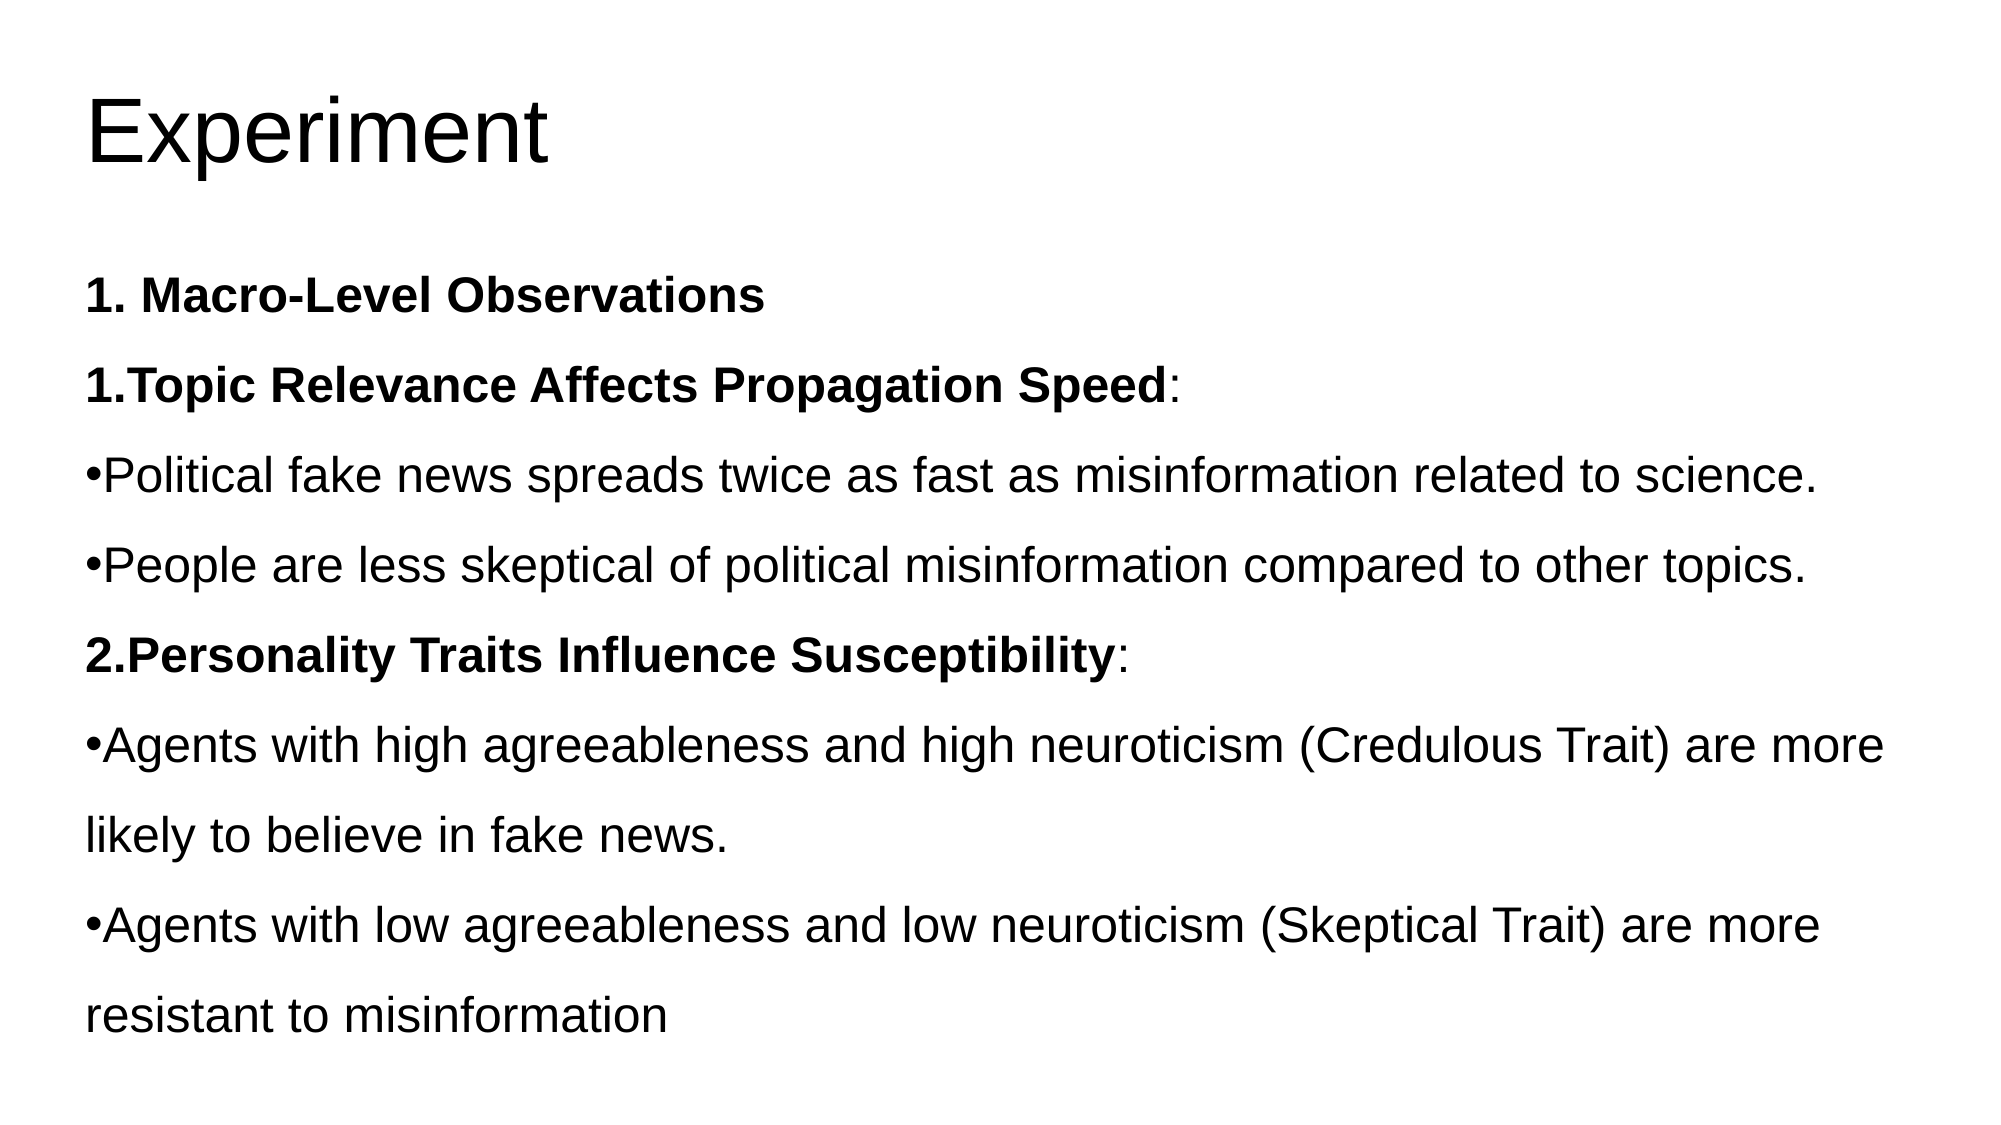

# Experiment
1. Macro-Level Observations
1.Topic Relevance Affects Propagation Speed:
Political fake news spreads twice as fast as misinformation related to science.
People are less skeptical of political misinformation compared to other topics.
2.Personality Traits Influence Susceptibility:
Agents with high agreeableness and high neuroticism (Credulous Trait) are more likely to believe in fake news.
Agents with low agreeableness and low neuroticism (Skeptical Trait) are more resistant to misinformation